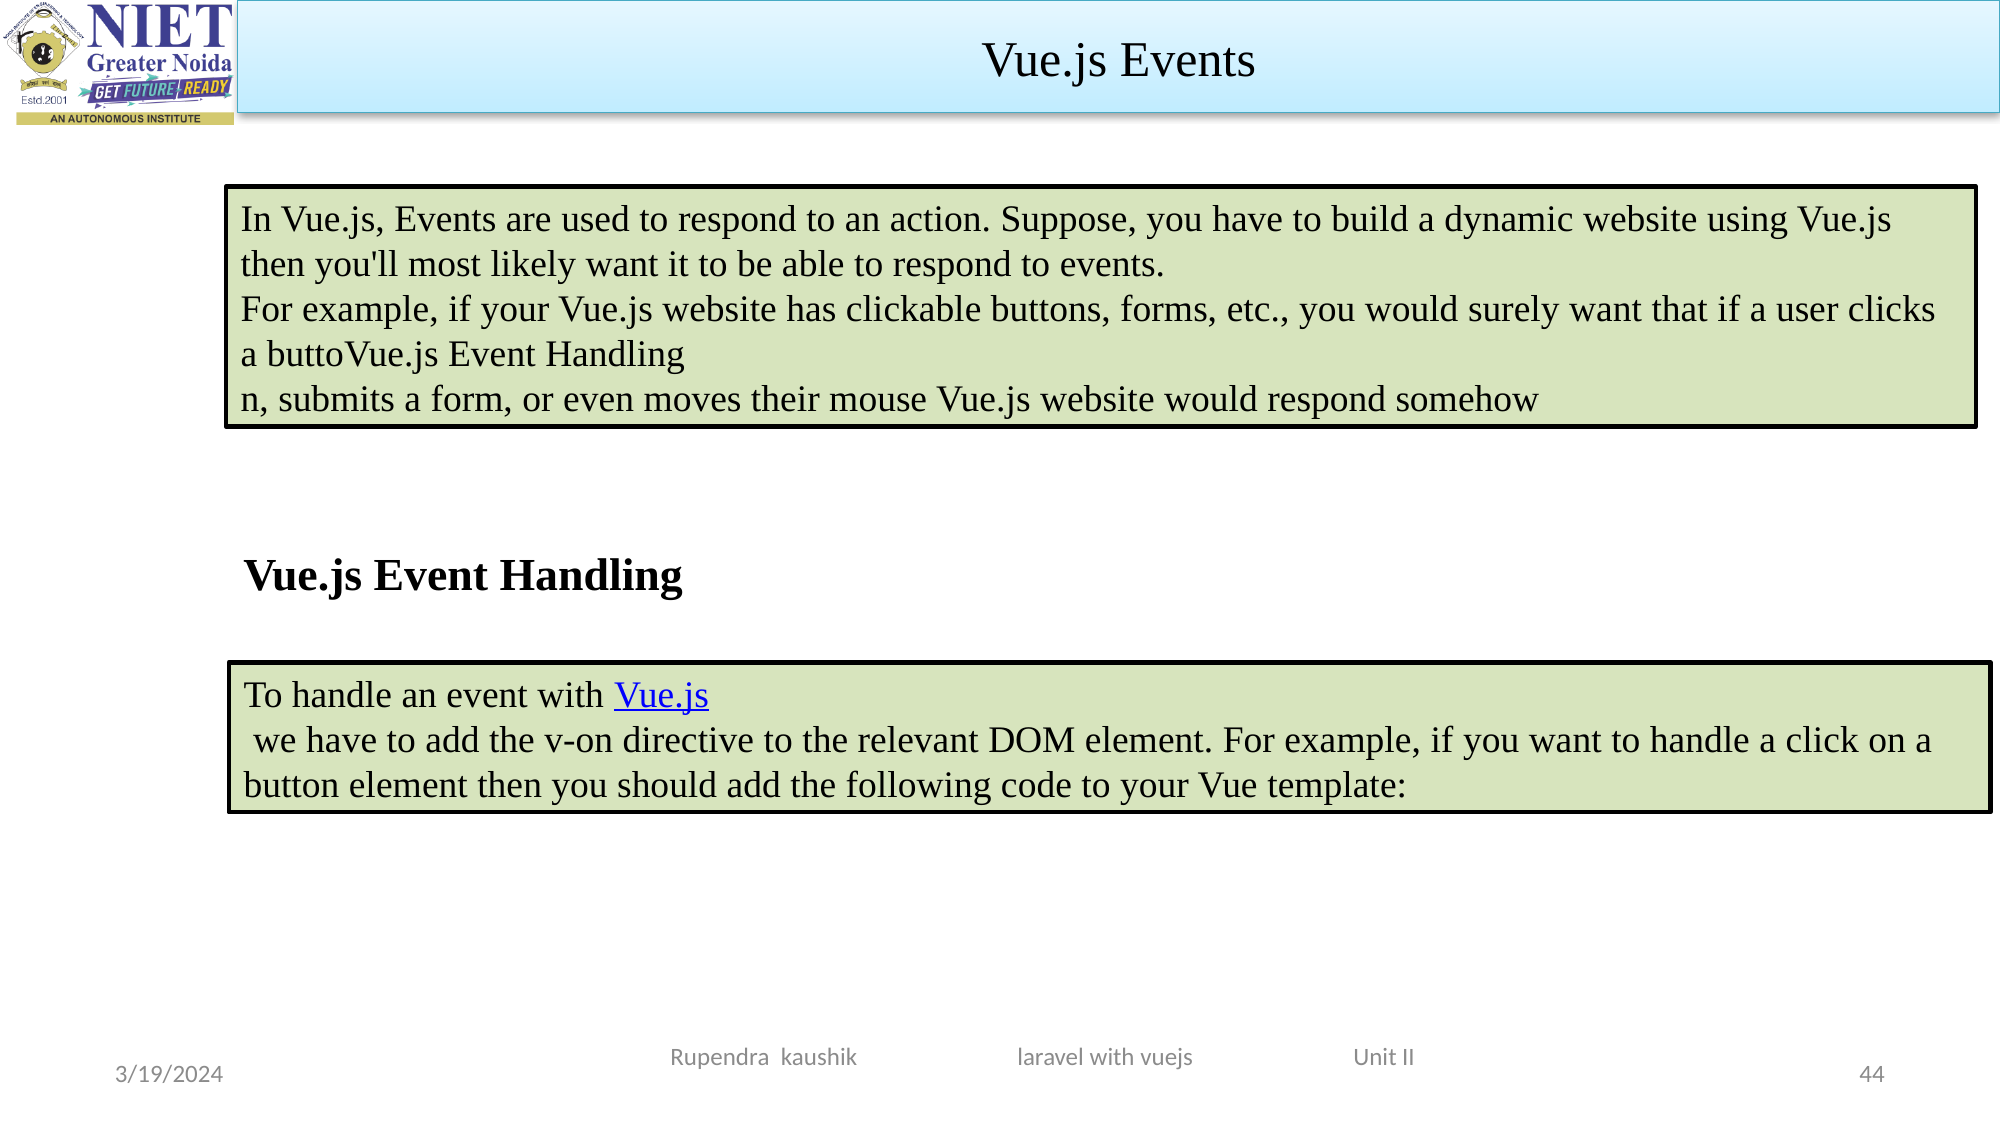

Vue.js Events
In Vue.js, Events are used to respond to an action. Suppose, you have to build a dynamic website using Vue.js then you'll most likely want it to be able to respond to events.
For example, if your Vue.js website has clickable buttons, forms, etc., you would surely want that if a user clicks a buttoVue.js Event Handling
n, submits a form, or even moves their mouse Vue.js website would respond somehow

Vue.js Event Handling
To handle an event with Vue.js
 we have to add the v-on directive to the relevant DOM element. For example, if you want to handle a click on a button element then you should add the following code to your Vue template:
Rupendra  kaushik                            laravel with vuejs                            Unit II
3/19/2024
44